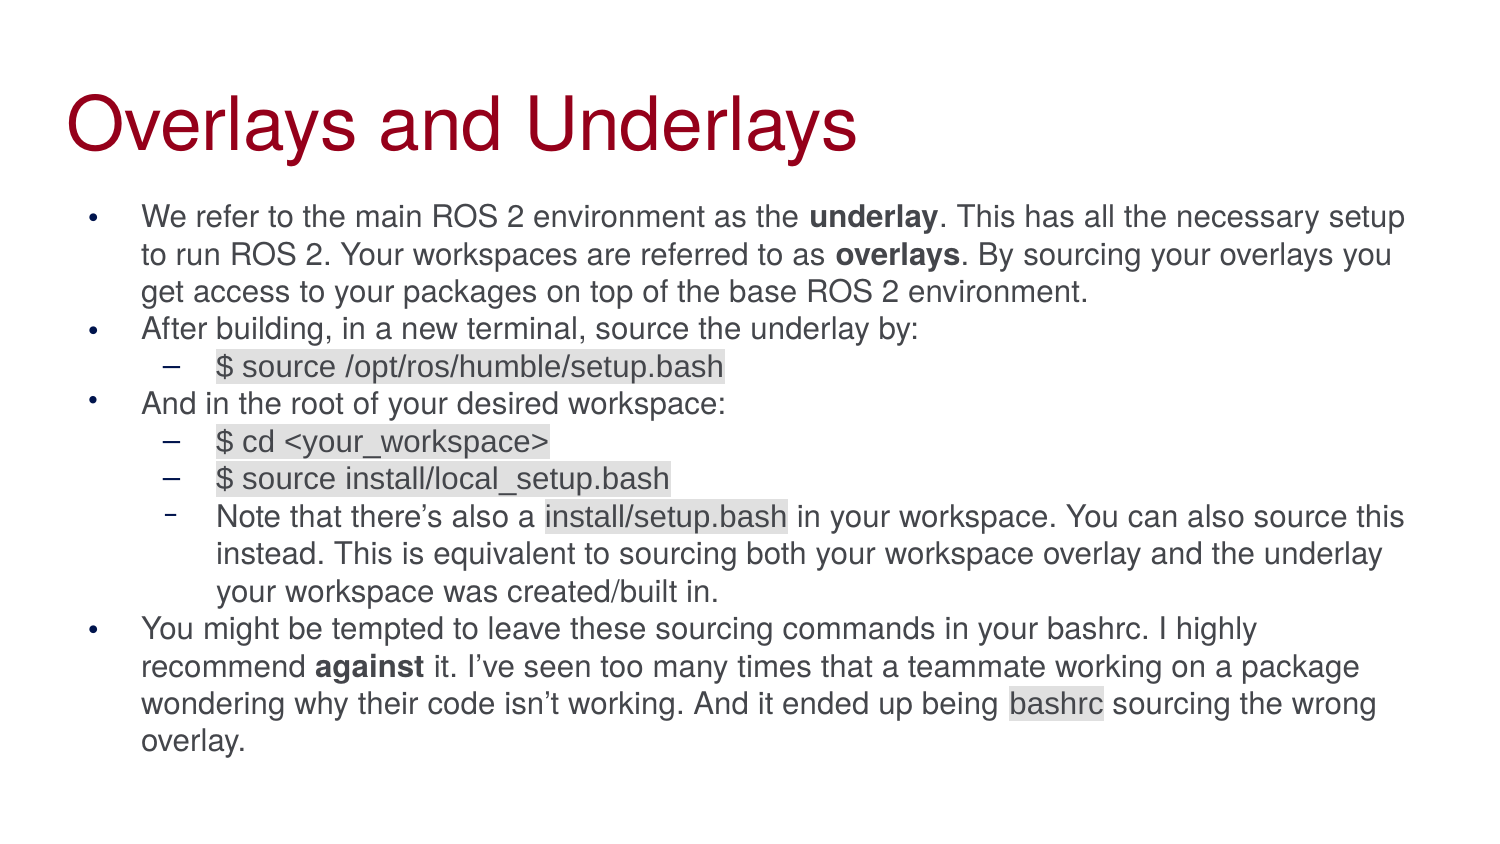

Overlays and Underlays
We refer to the main ROS 2 environment as the underlay. This has all the necessary setup to run ROS 2. Your workspaces are referred to as overlays. By sourcing your overlays you get access to your packages on top of the base ROS 2 environment.
After building, in a new terminal, source the underlay by:
$ source /opt/ros/humble/setup.bash
And in the root of your desired workspace:
$ cd <your_workspace>
$ source install/local_setup.bash
Note that there’s also a install/setup.bash in your workspace. You can also source this instead. This is equivalent to sourcing both your workspace overlay and the underlay your workspace was created/built in.
You might be tempted to leave these sourcing commands in your bashrc. I highly recommend against it. I’ve seen too many times that a teammate working on a package wondering why their code isn’t working. And it ended up being bashrc sourcing the wrong overlay.